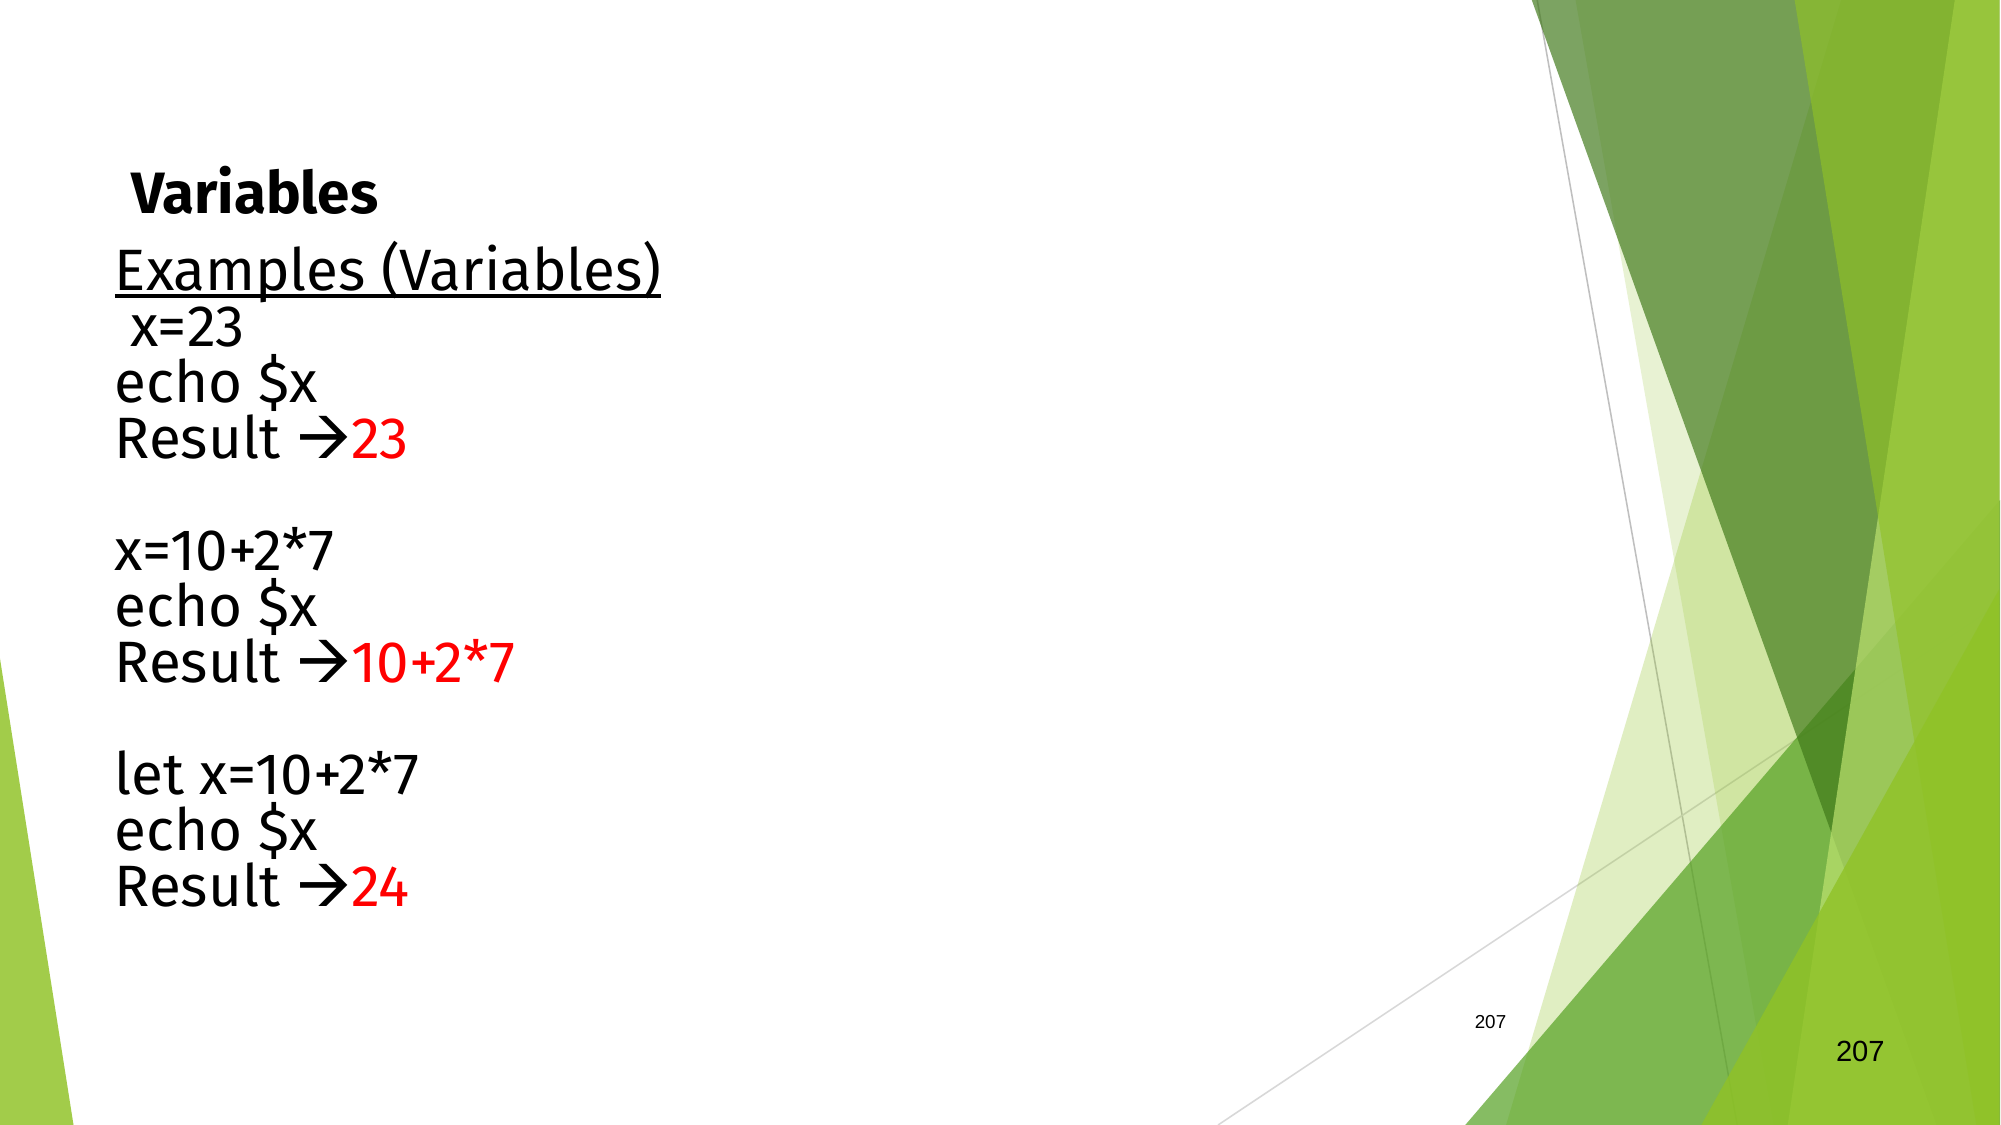

Variables
Examples (Variables)
 x=23
echo $x
Result 🡪23

x=10+2*7
echo $x
Result 🡪10+2*7

let x=10+2*7
echo $x
Result 🡪24

207
207